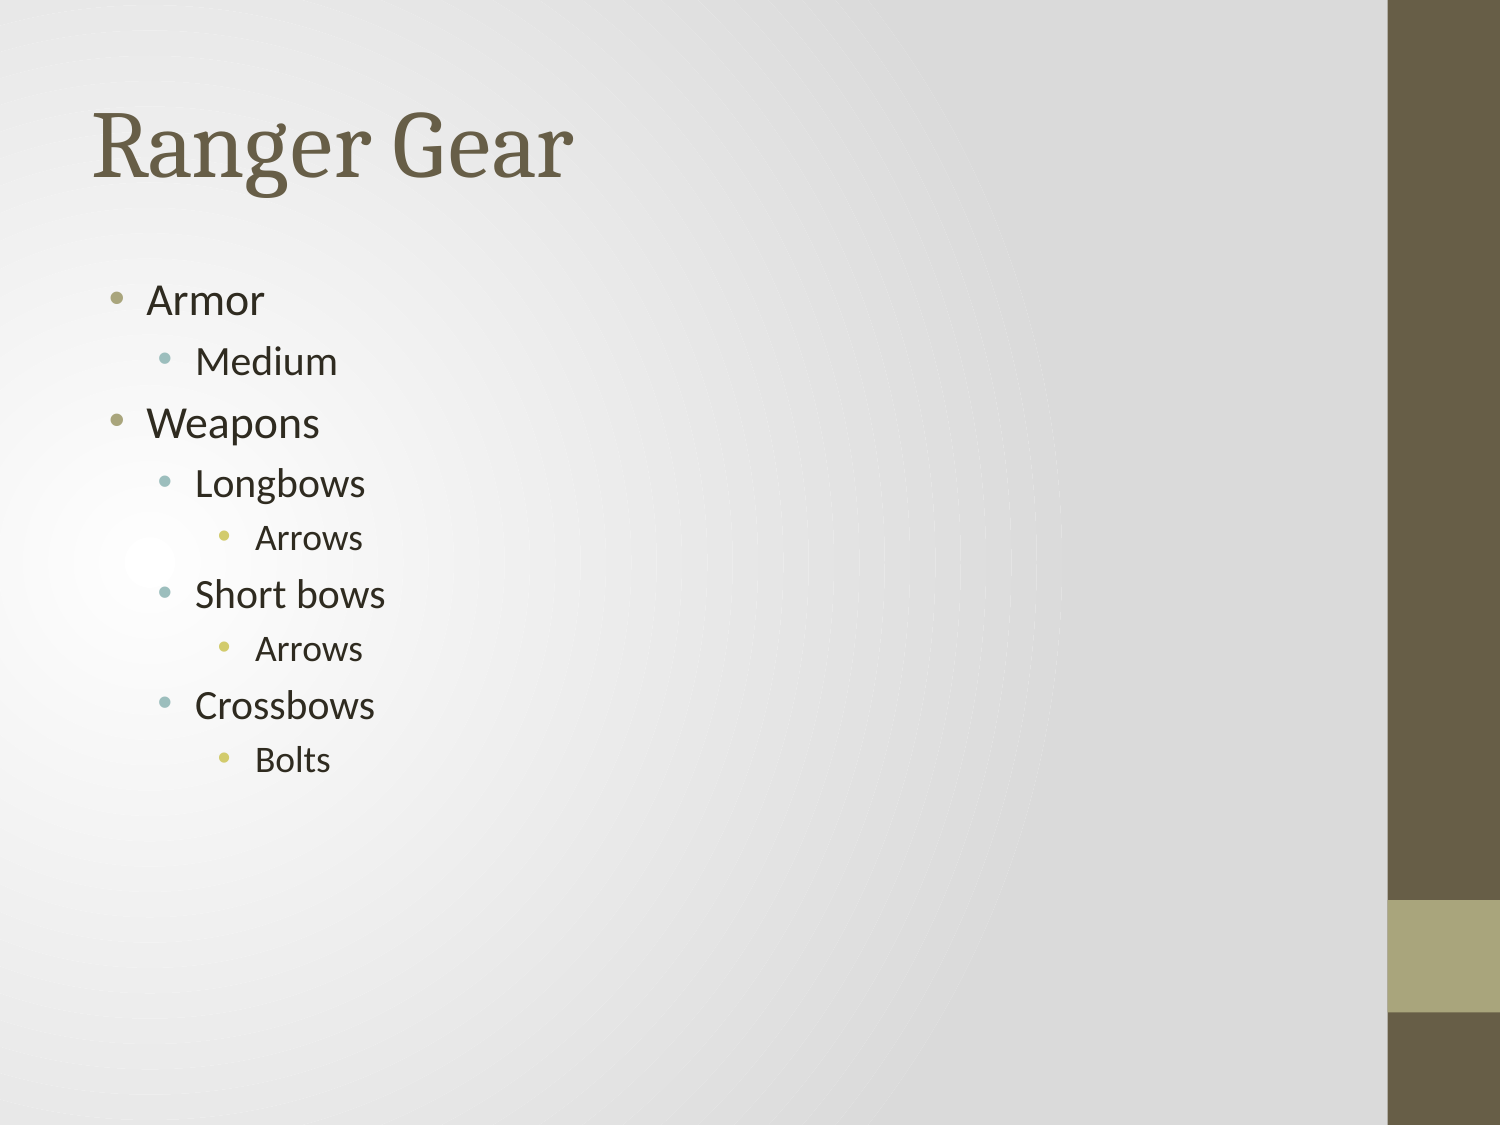

# Ranger Gear
Armor
Medium
Weapons
Longbows
Arrows
Short bows
Arrows
Crossbows
Bolts